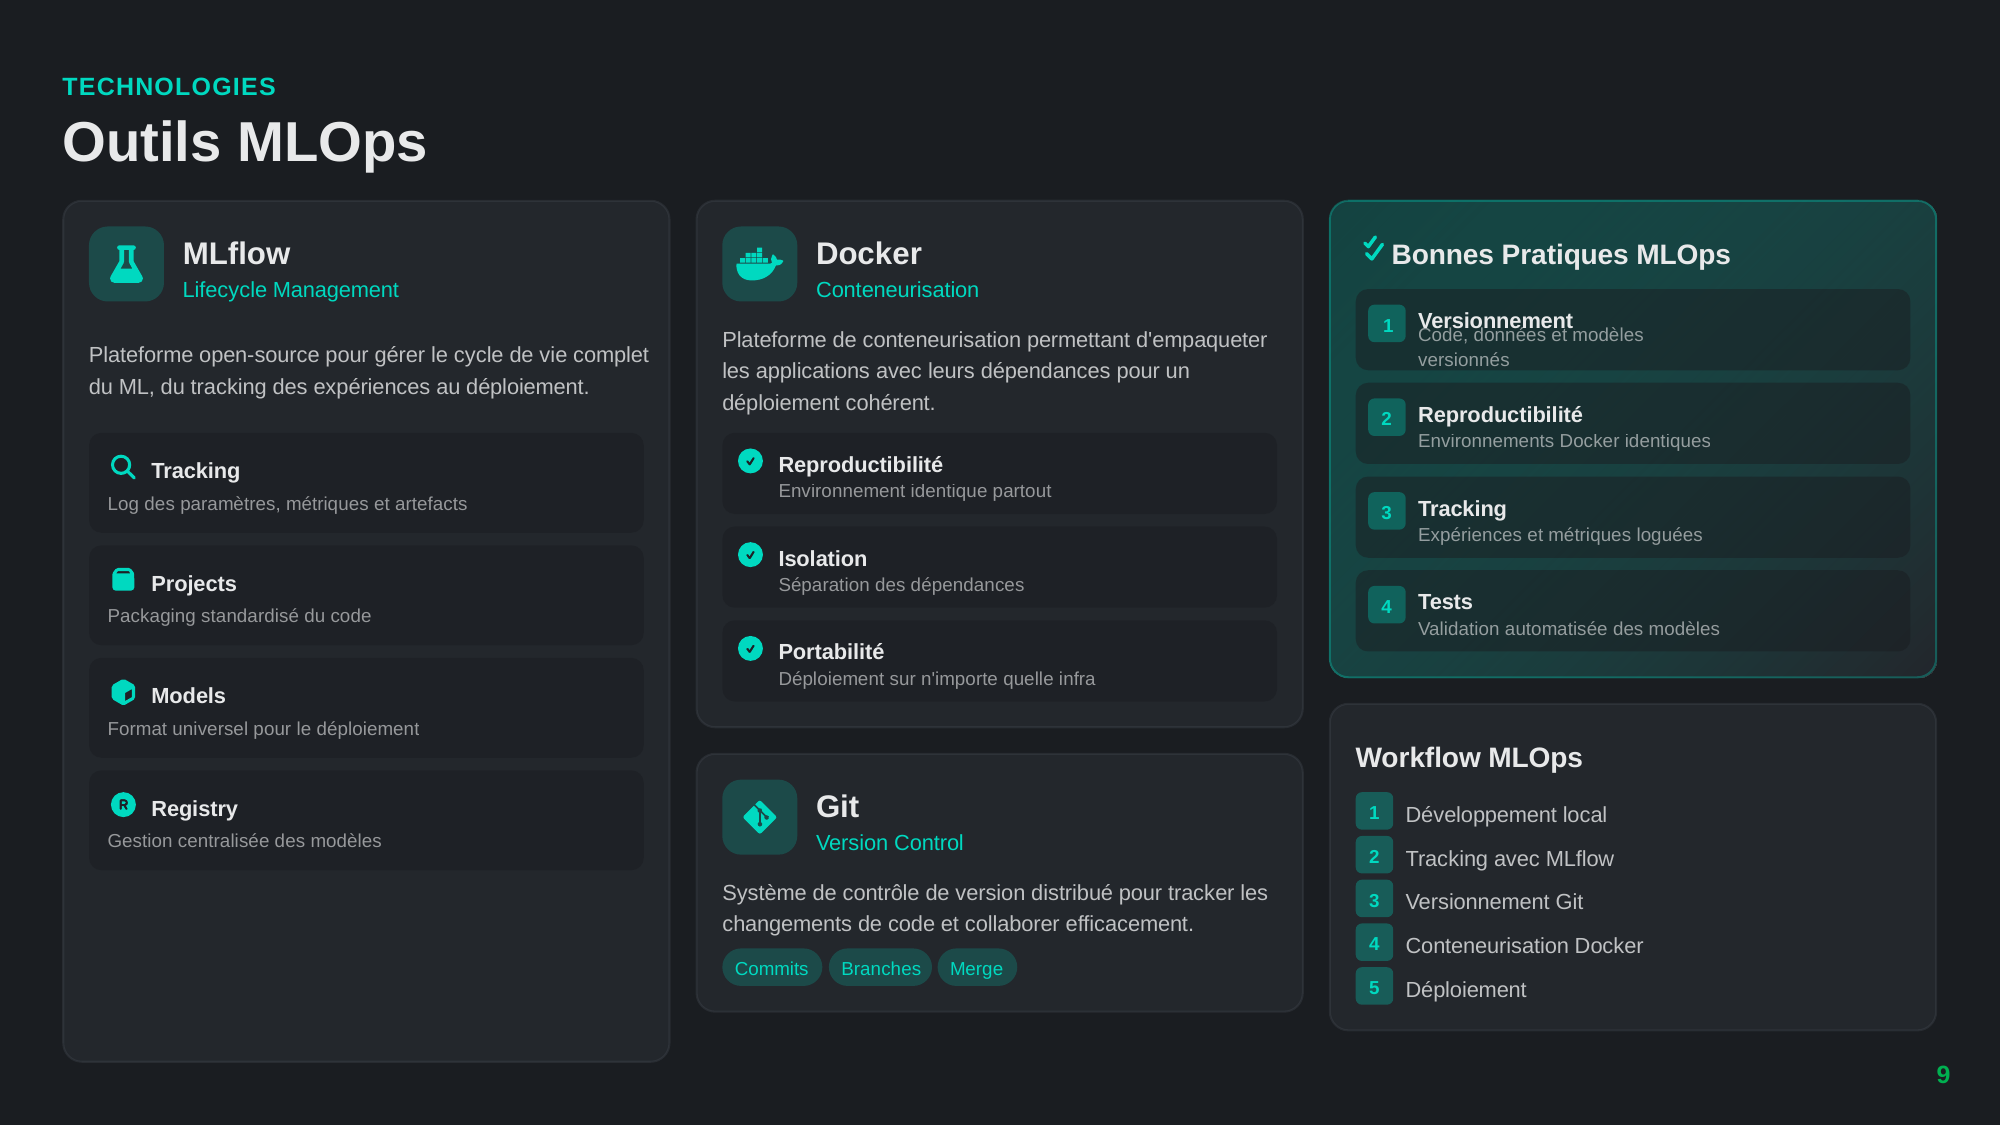

TECHNOLOGIES
Outils MLOps

MLflow

Docker
Bonnes Pratiques MLOps

Lifecycle Management
Conteneurisation

Versionnement

1
Plateforme open-source pour gérer le cycle de vie complet du ML, du tracking des expériences au déploiement.
Plateforme de conteneurisation permettant d'empaqueter les applications avec leurs dépendances pour un déploiement cohérent.
Code, données et modèles versionnés

Reproductibilité

2
Environnements Docker identiques

Reproductibilité

Tracking

Environnement identique partout

Log des paramètres, métriques et artefacts
Tracking

3
Expériences et métriques loguées

Isolation

Projects

Séparation des dépendances

Tests

4
Packaging standardisé du code
Validation automatisée des modèles

Portabilité

Déploiement sur n'importe quelle infra
Models

Format universel pour le déploiement
Workflow MLOps

Git
Registry

1

Développement local

Version Control
Gestion centralisée des modèles
2

Tracking avec MLflow
Système de contrôle de version distribué pour tracker les changements de code et collaborer efficacement.
3

Versionnement Git
4

Conteneurisation Docker

Commits

Branches

Merge
5

Déploiement
9